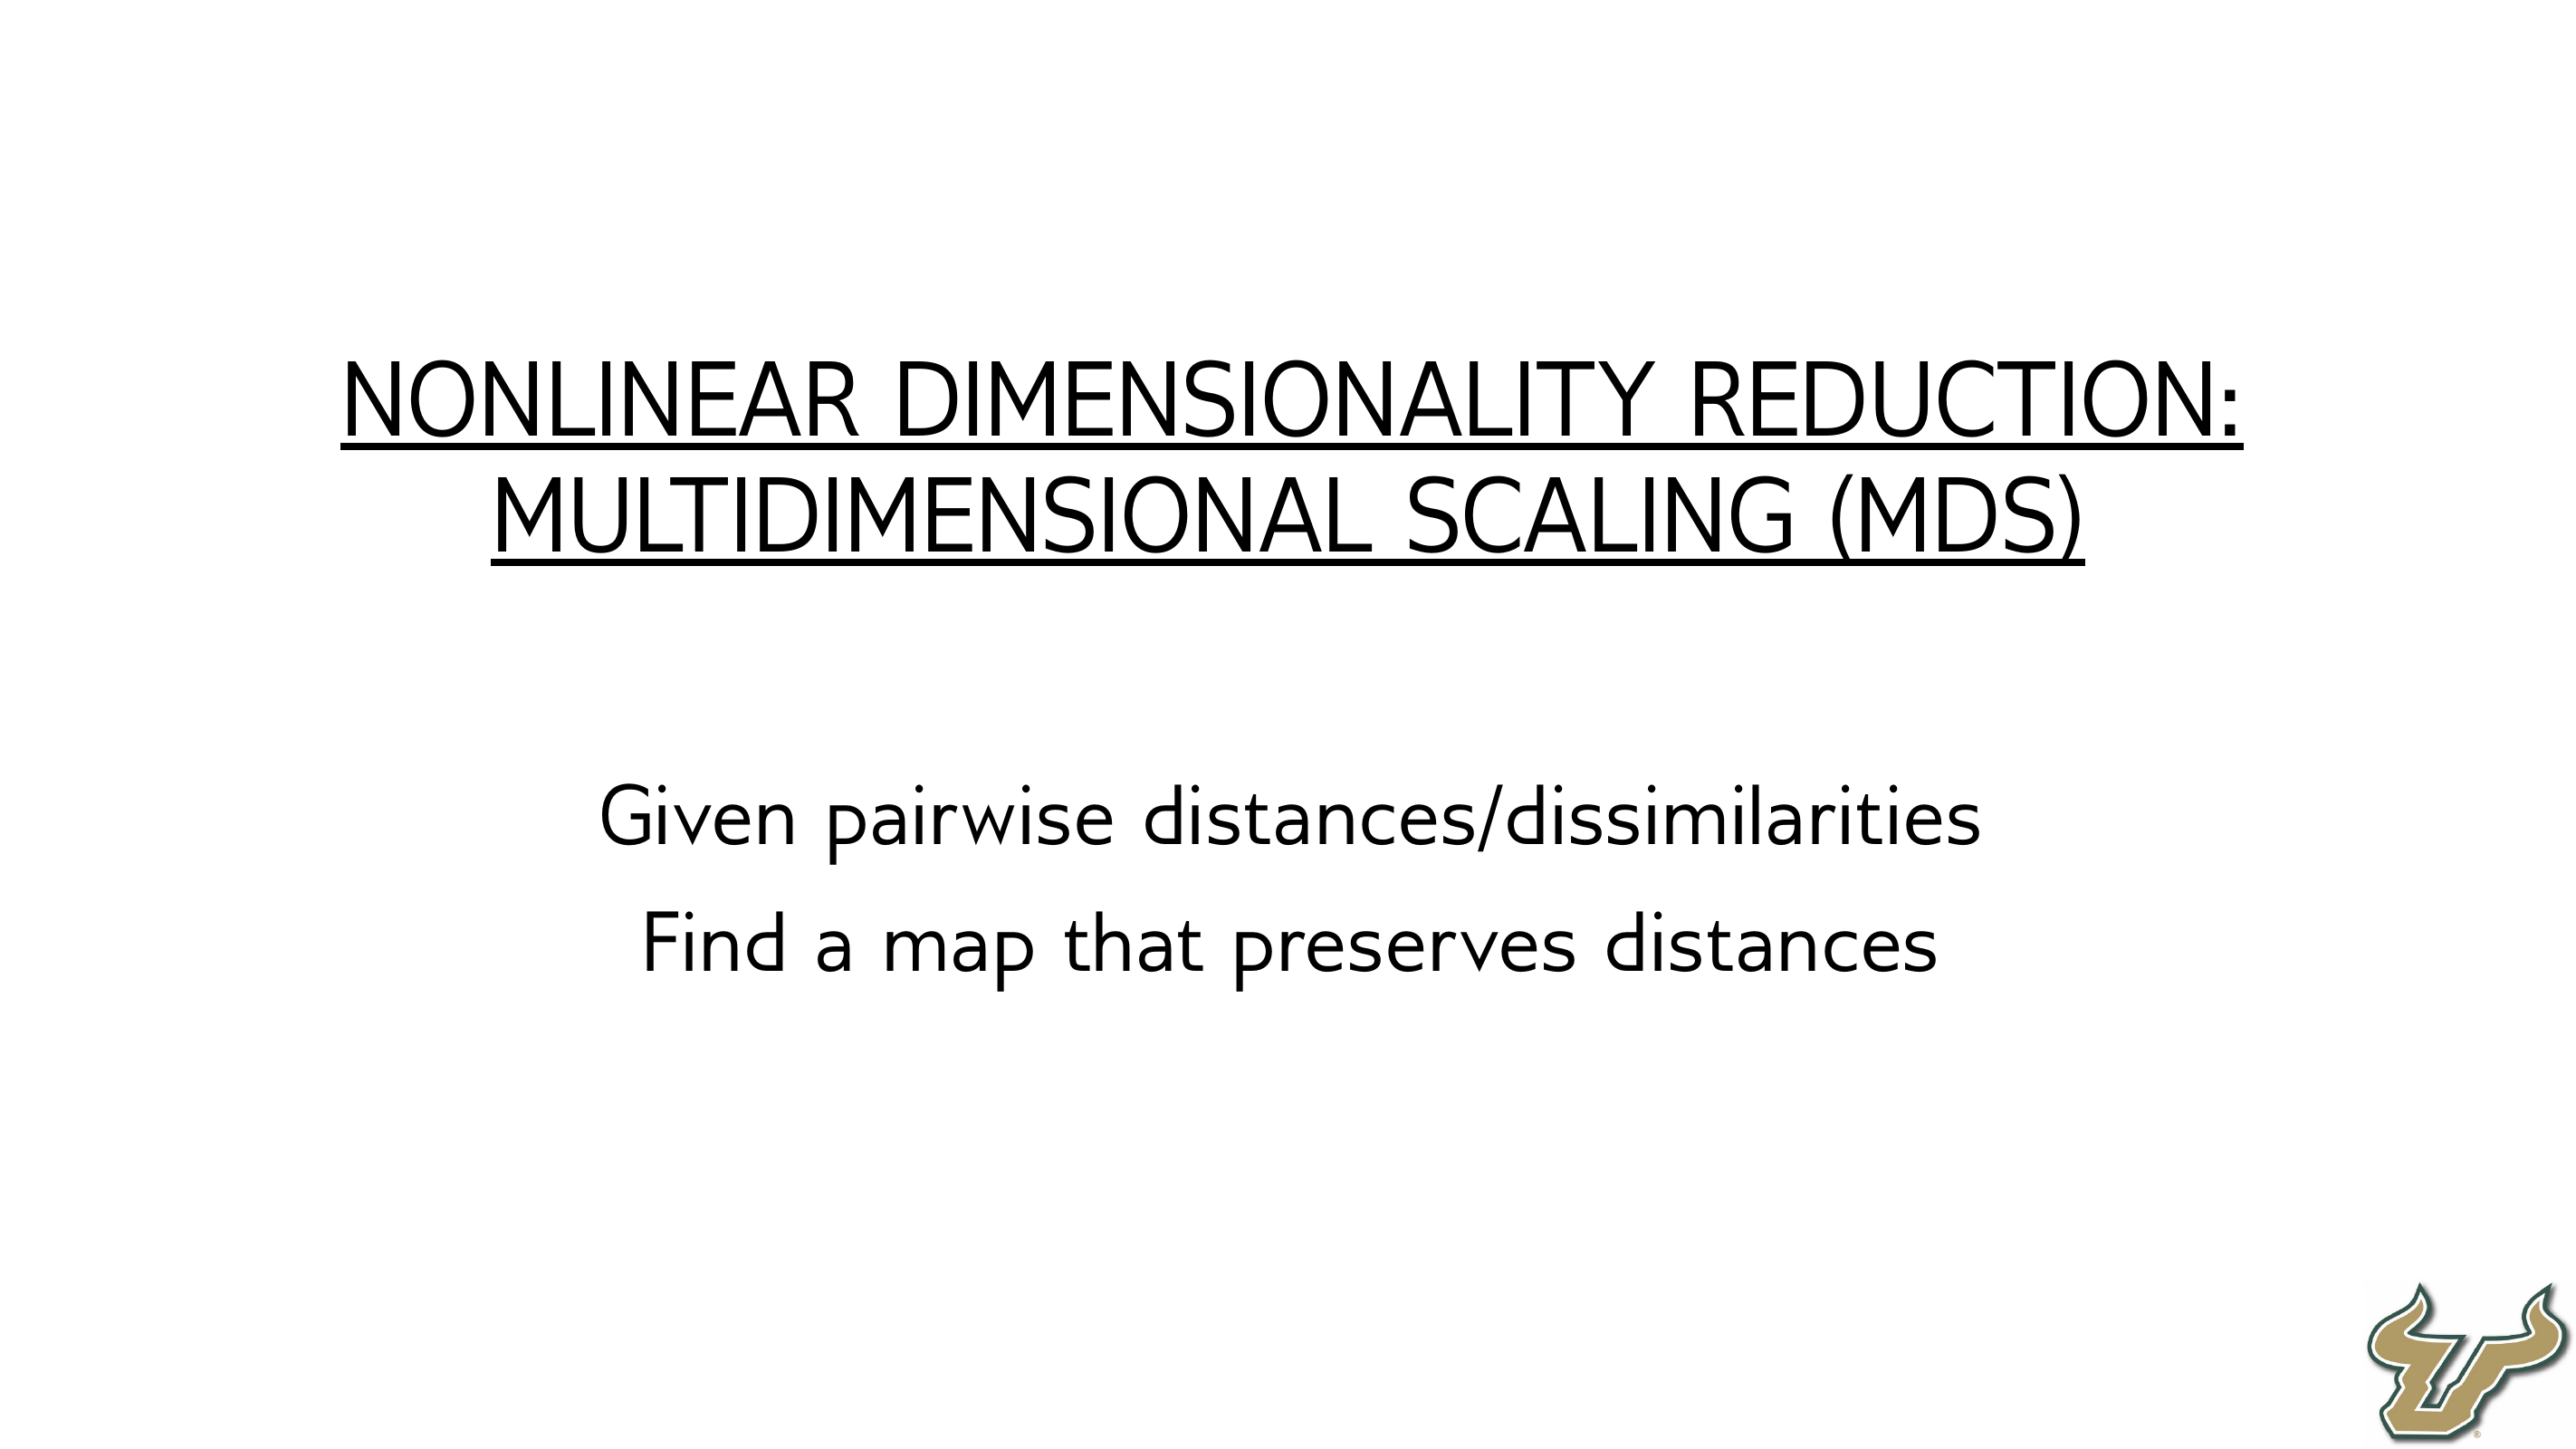

Nonlinear Dimensionality Reduction: Multidimensional Scaling (MDS)

Given pairwise distances/dissimilarities
Find a map that preserves distances